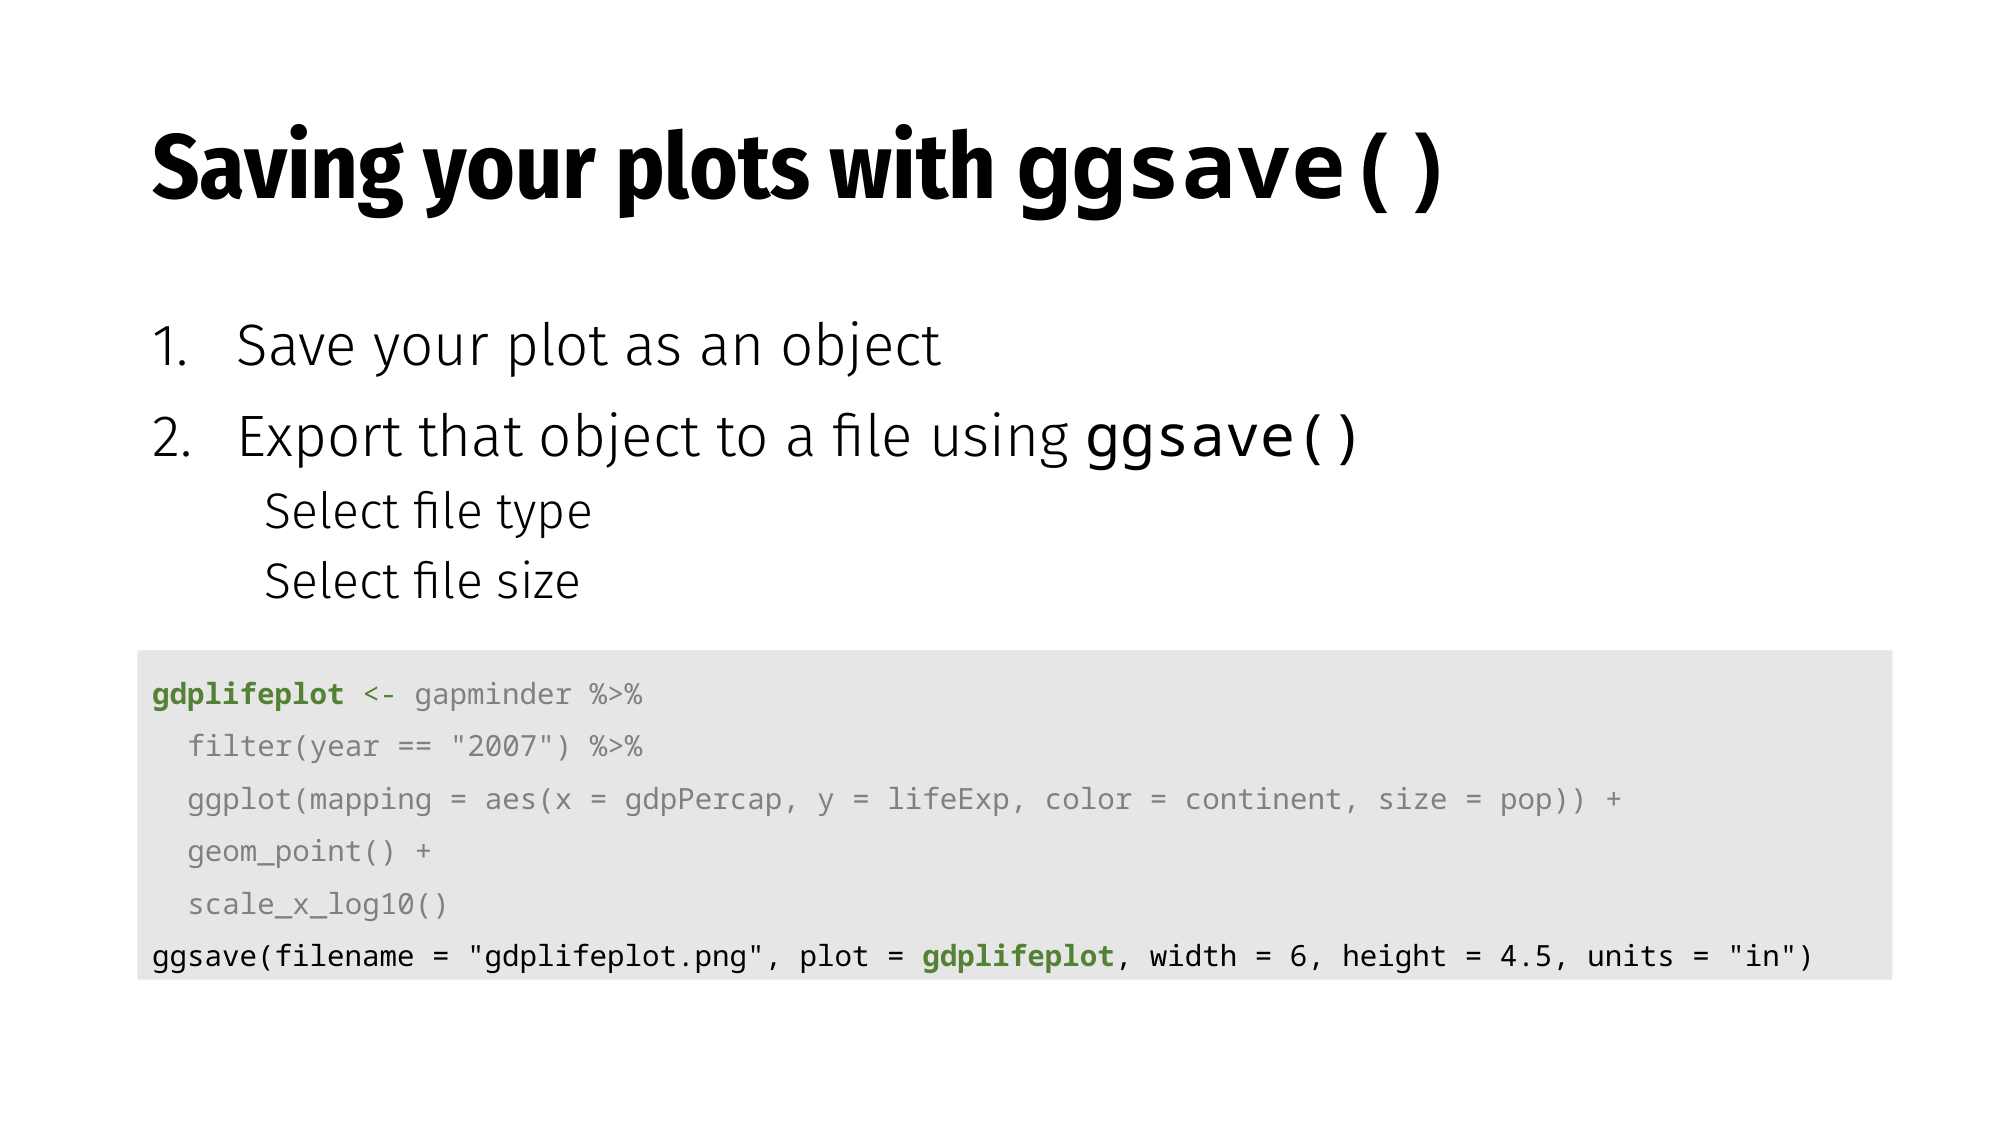

# Saving your plots with ggsave()
Save your plot as an object
Export that object to a file using ggsave()
Select file type
Select file size
gdplifeplot <- gapminder %>%
  filter(year == "2007") %>%
  ggplot(mapping = aes(x = gdpPercap, y = lifeExp, color = continent, size = pop)) +
  geom_point() +
  scale_x_log10()
ggsave(filename = "gdplifeplot.png", plot = gdplifeplot, width = 6, height = 4.5, units = "in")